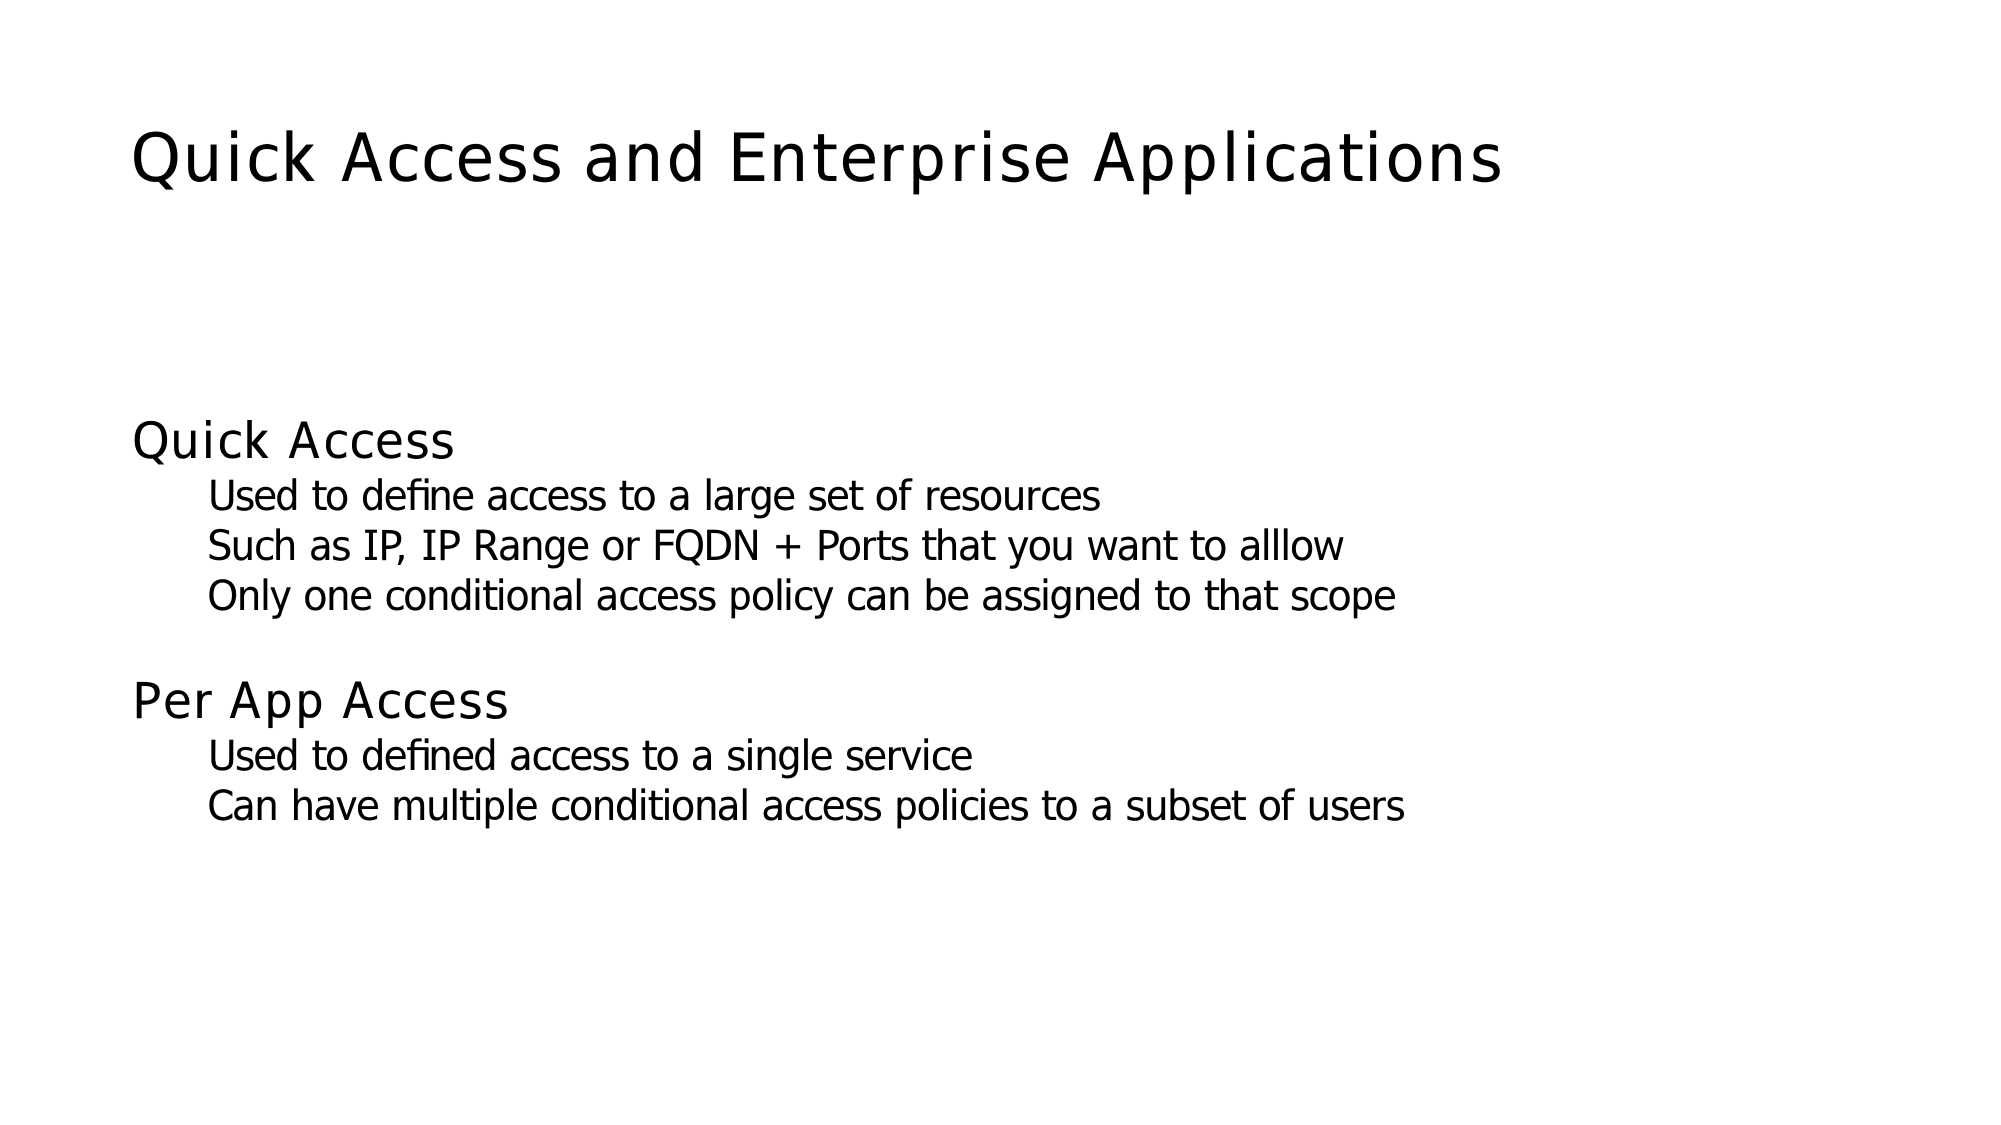

# Quick Access and Enterprise Applications
Quick Access
Used to define access to a large set of resources
Such as IP, IP Range or FQDN + Ports that you want to alllow
Only one conditional access policy can be assigned to that scope

Per App Access
Used to defined access to a single service
Can have multiple conditional access policies to a subset of users